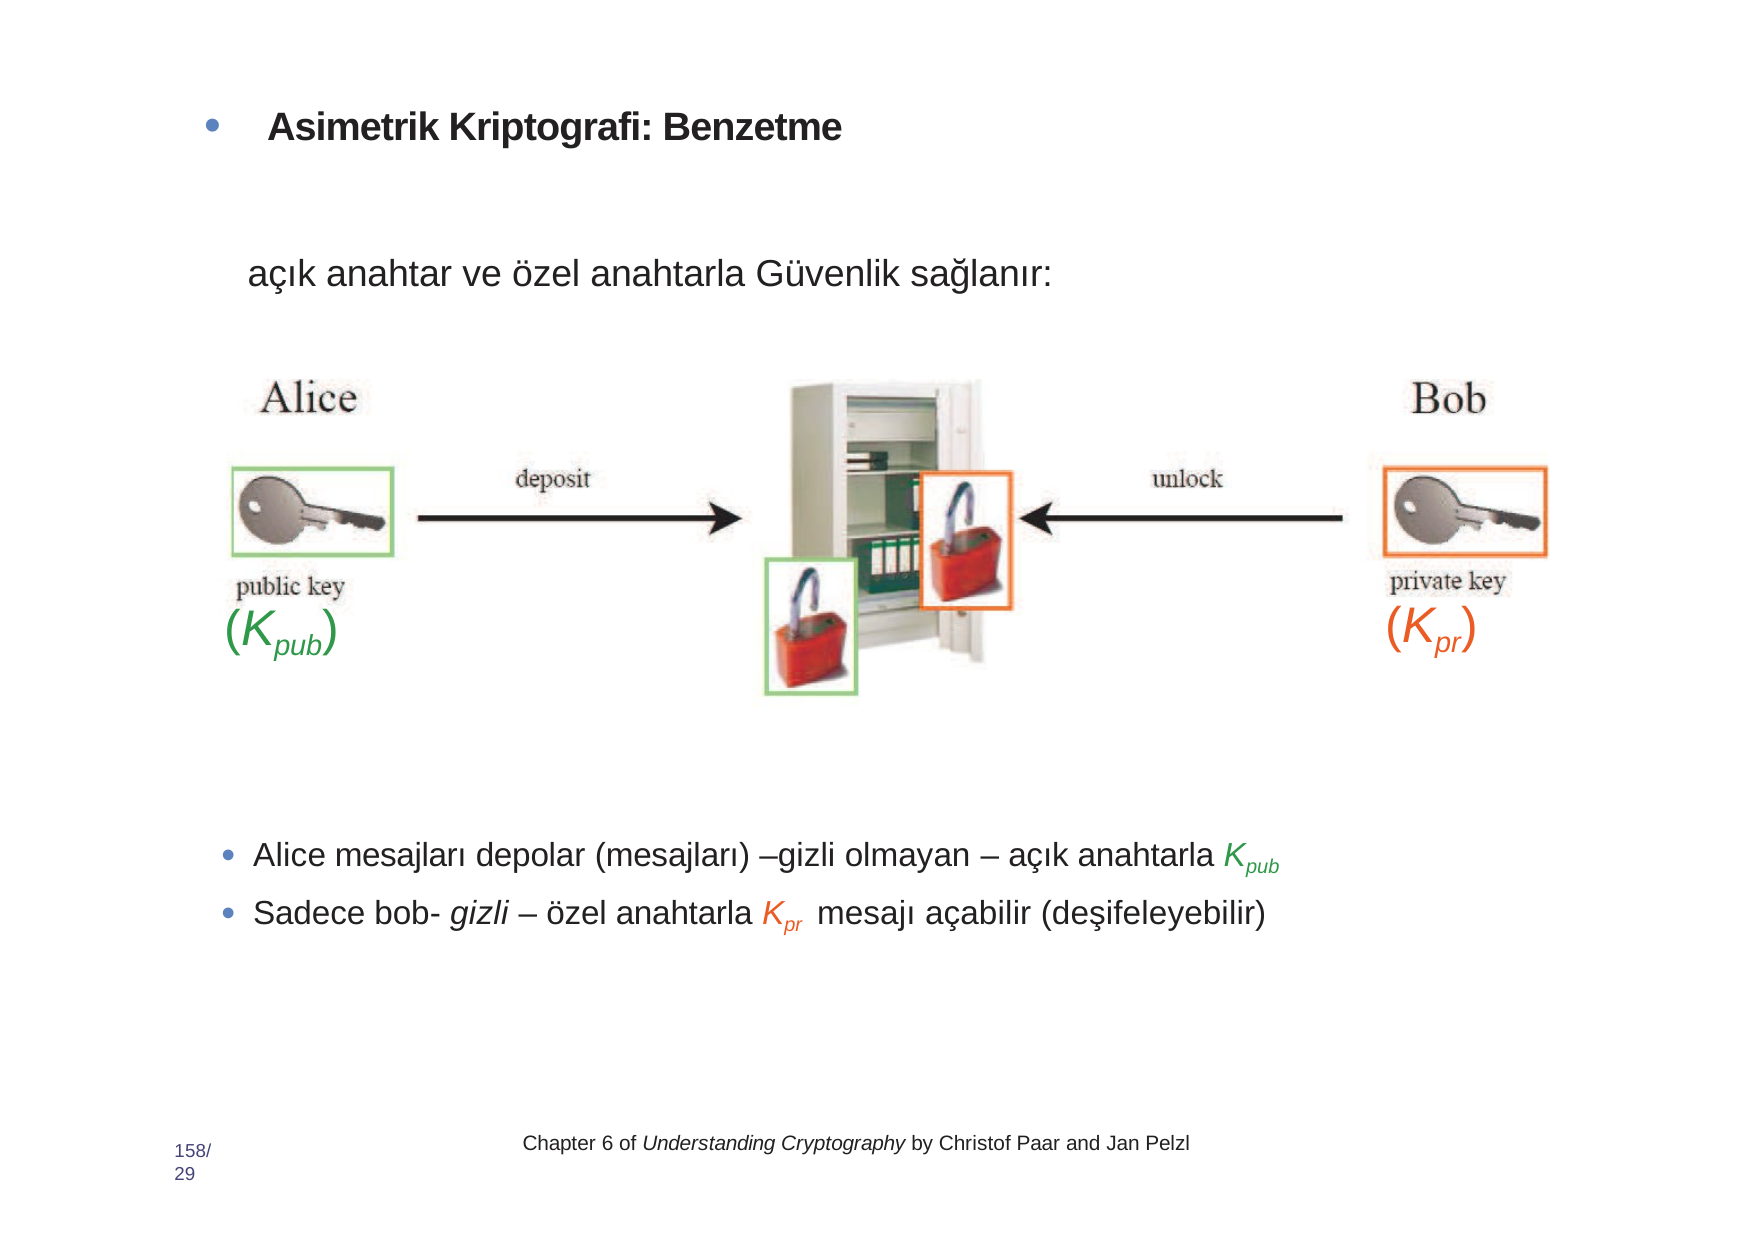

Asimetrik Kriptografi: Benzetme
açık anahtar ve özel anahtarla Güvenlik sağlanır:

(Kpr)
(Kpub)
Alice mesajları depolar (mesajları) –gizli olmayan – açık anahtarla Kpub

Sadece bob- gizli – özel anahtarla Kpr  mesajı açabilir (deşifeleyebilir)
Chapter 6 of Understanding Cryptography by Christof Paar and Jan Pelzl
158/29